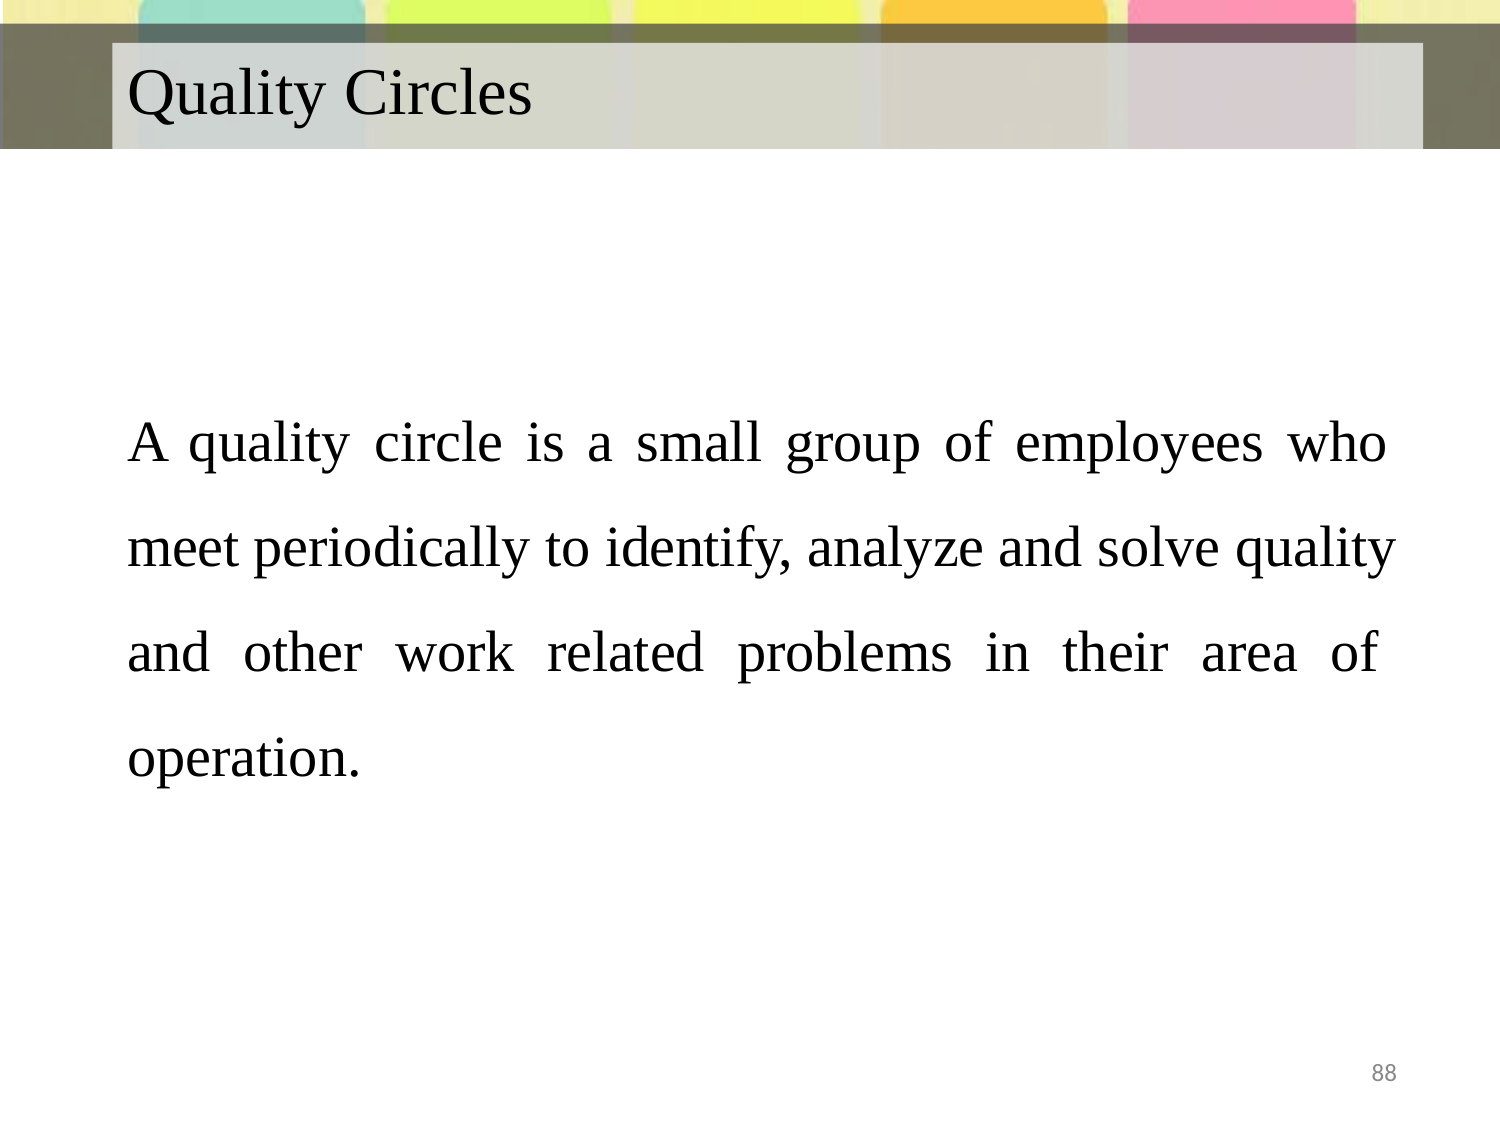

# Quality Circles
A quality circle is a small group of employees who  meet periodically to identify, analyze and solve quality  and other work related problems in their area of  operation.
88